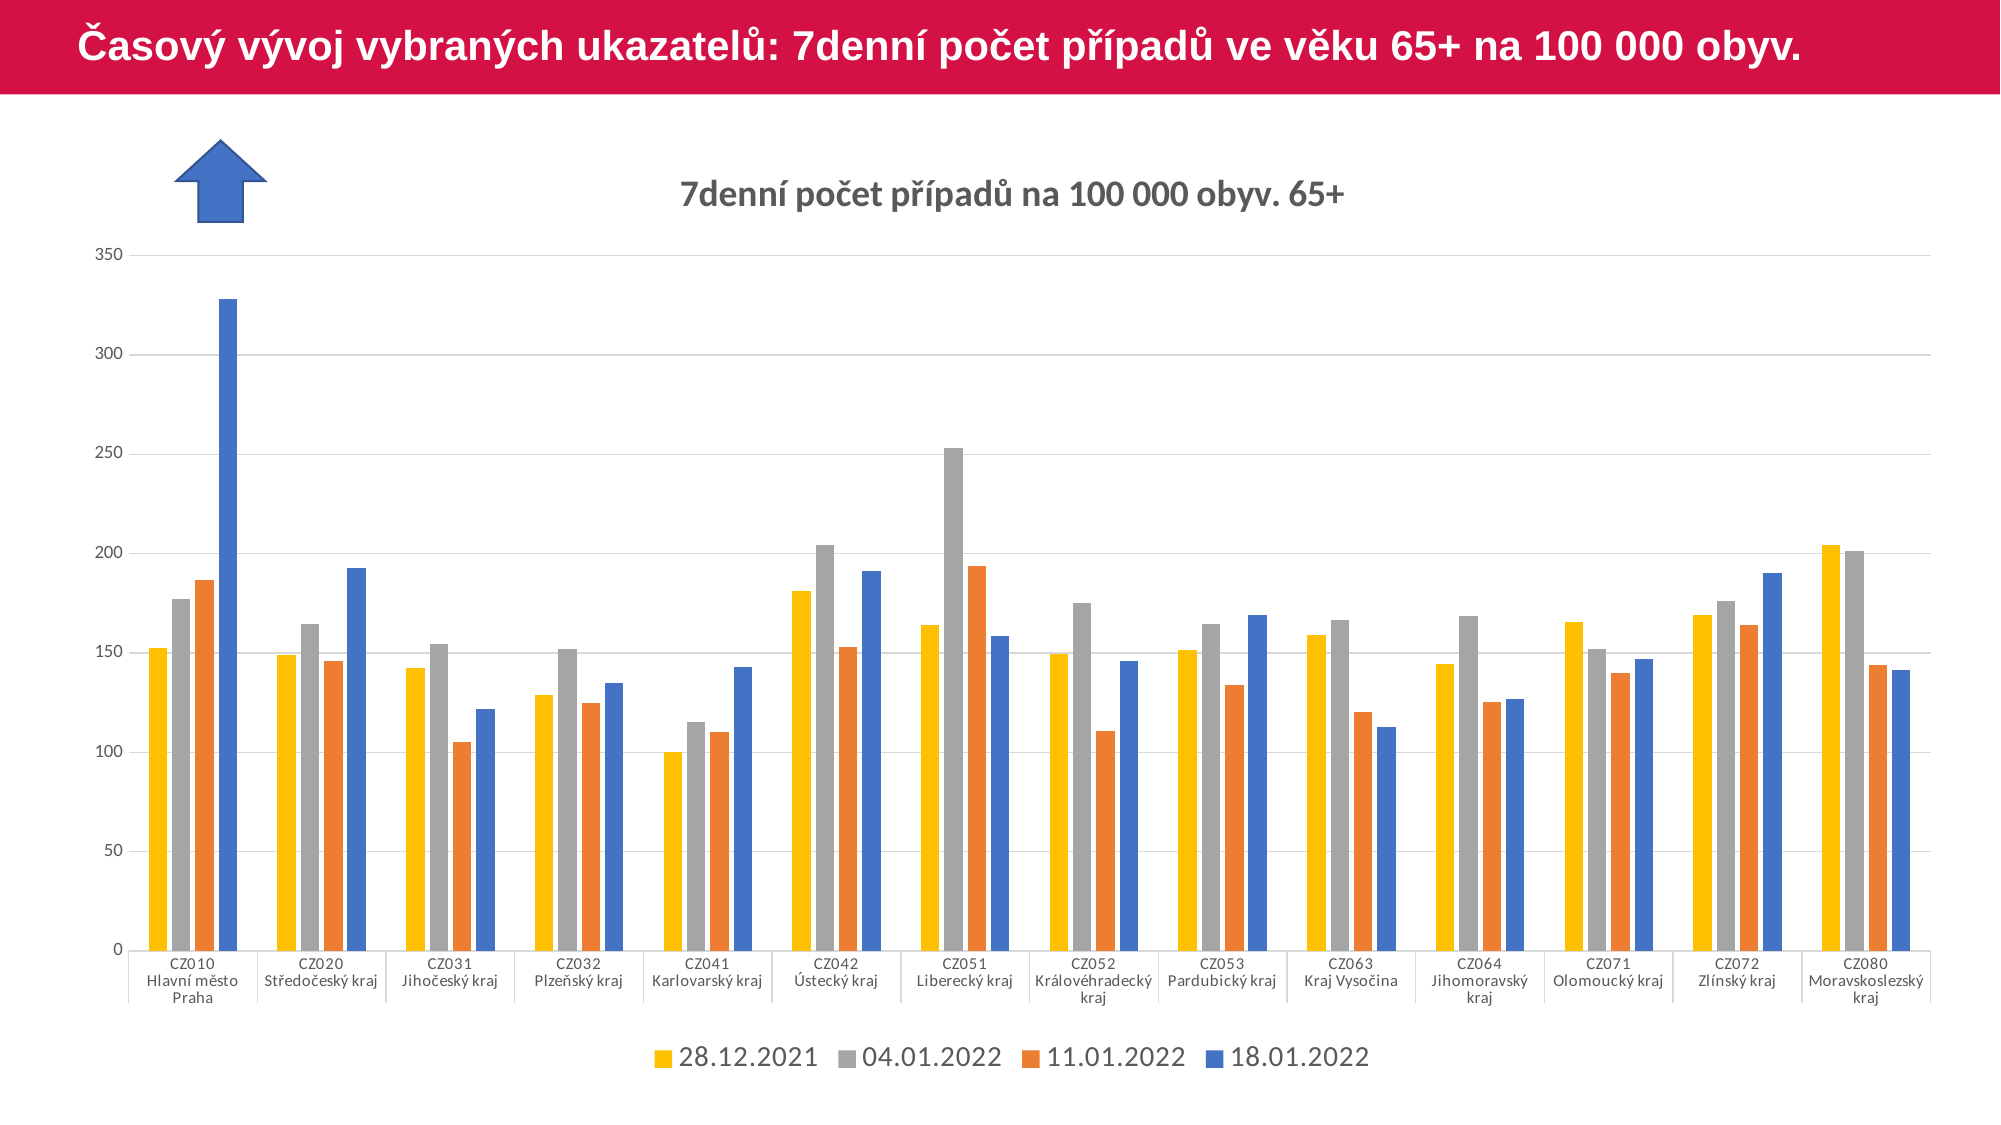

# Časový vývoj vybraných ukazatelů: 7denní počet případů ve věku 65+ na 100 000 obyv.

### Chart: 7denní počet případů na 100 000 obyv. 65+

| Category | 28.12.2021 | 04.01.2022 | 11.01.2022 | 18.01.2022 |
|---|---|---|---|---|
| CZ010 | 152.502261853495 | 176.997443809237 | 186.874533307521 | 328.314454922938 |
| CZ020 | 148.744321195489 | 164.502763492685 | 146.053855437431 | 192.944830077869 |
| CZ031 | 142.517105783508 | 154.455711503592 | 105.208962908244 | 121.62454577336 |
| CZ032 | 129.074690672914 | 152.09438072923 | 124.964031734287 | 134.829613186993 |
| CZ041 | 100.355356672808 | 115.161884706501 | 110.226375361937 | 143.129770992366 |
| CZ042 | 181.03379502065 | 204.353402514835 | 152.804796475057 | 191.46625100489 |
| CZ051 | 164.062586022748 | 253.250971712967 | 193.792047919488 | 158.557130115944 |
| CZ052 | 149.376908475695 | 174.960798877609 | 110.588429479244 | 146.075761327061 |
| CZ053 | 151.443357397032 | 164.450762326838 | 133.79045070658 | 169.096264087484 |
| CZ063 | 158.868252827476 | 166.433407724023 | 120.096833982675 | 112.531679086129 |
| CZ064 | 144.27628288073 | 168.666829270309 | 125.259924678685 | 126.91352104408 |
| CZ071 | 165.768752590136 | 152.205854650943 | 140.149945371661 | 146.931394341257 |
| CZ072 | 168.935461756928 | 176.280481833317 | 164.038781706003 | 190.154408644272 |
| CZ080 | 204.41738987373 | 201.126969111175 | 143.955908361781 | 141.488092789865 |